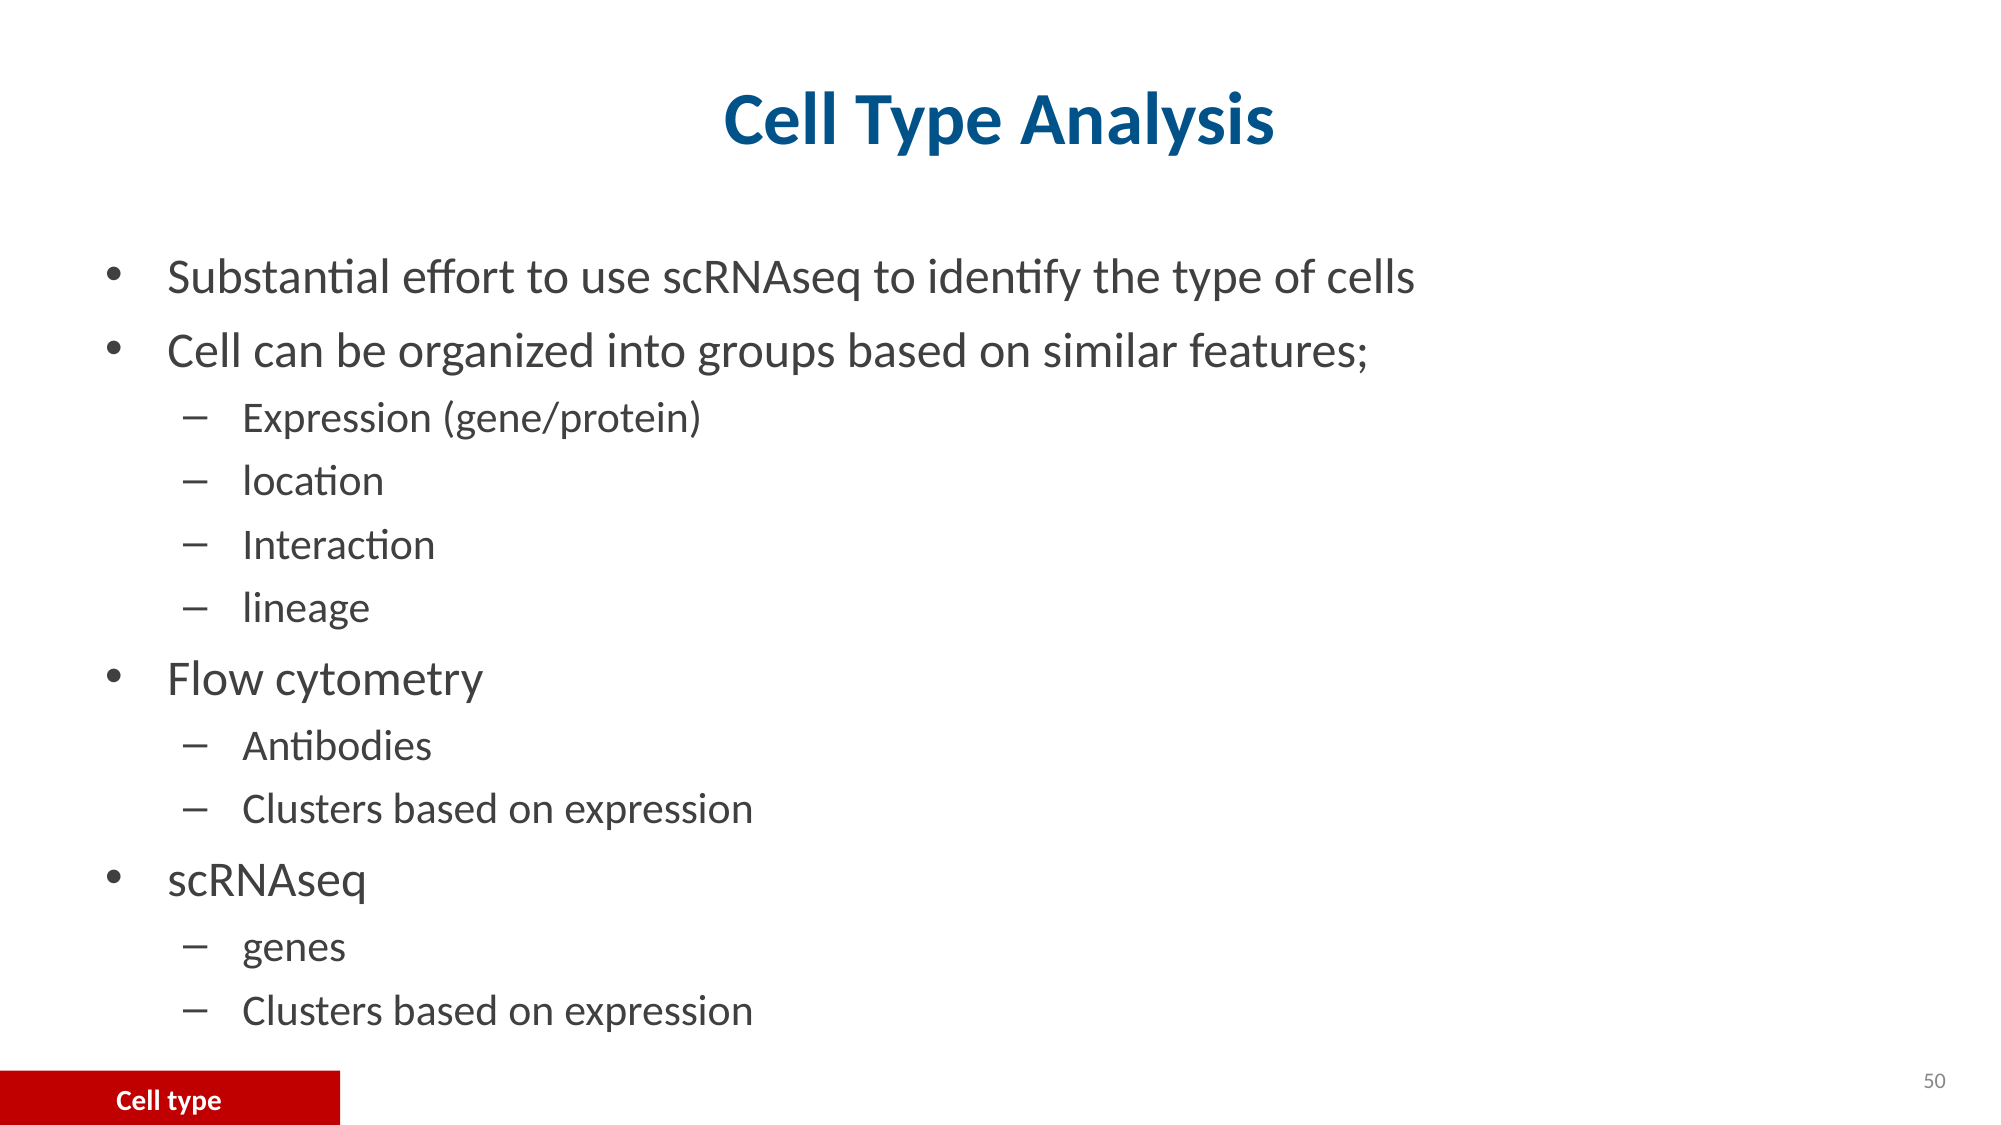

# Cell Type Analysis
Substantial effort to use scRNAseq to identify the type of cells
Cell can be organized into groups based on similar features;
Expression (gene/protein)
location
Interaction
lineage
Flow cytometry
Antibodies
Clusters based on expression
scRNAseq
genes
Clusters based on expression
Cell type